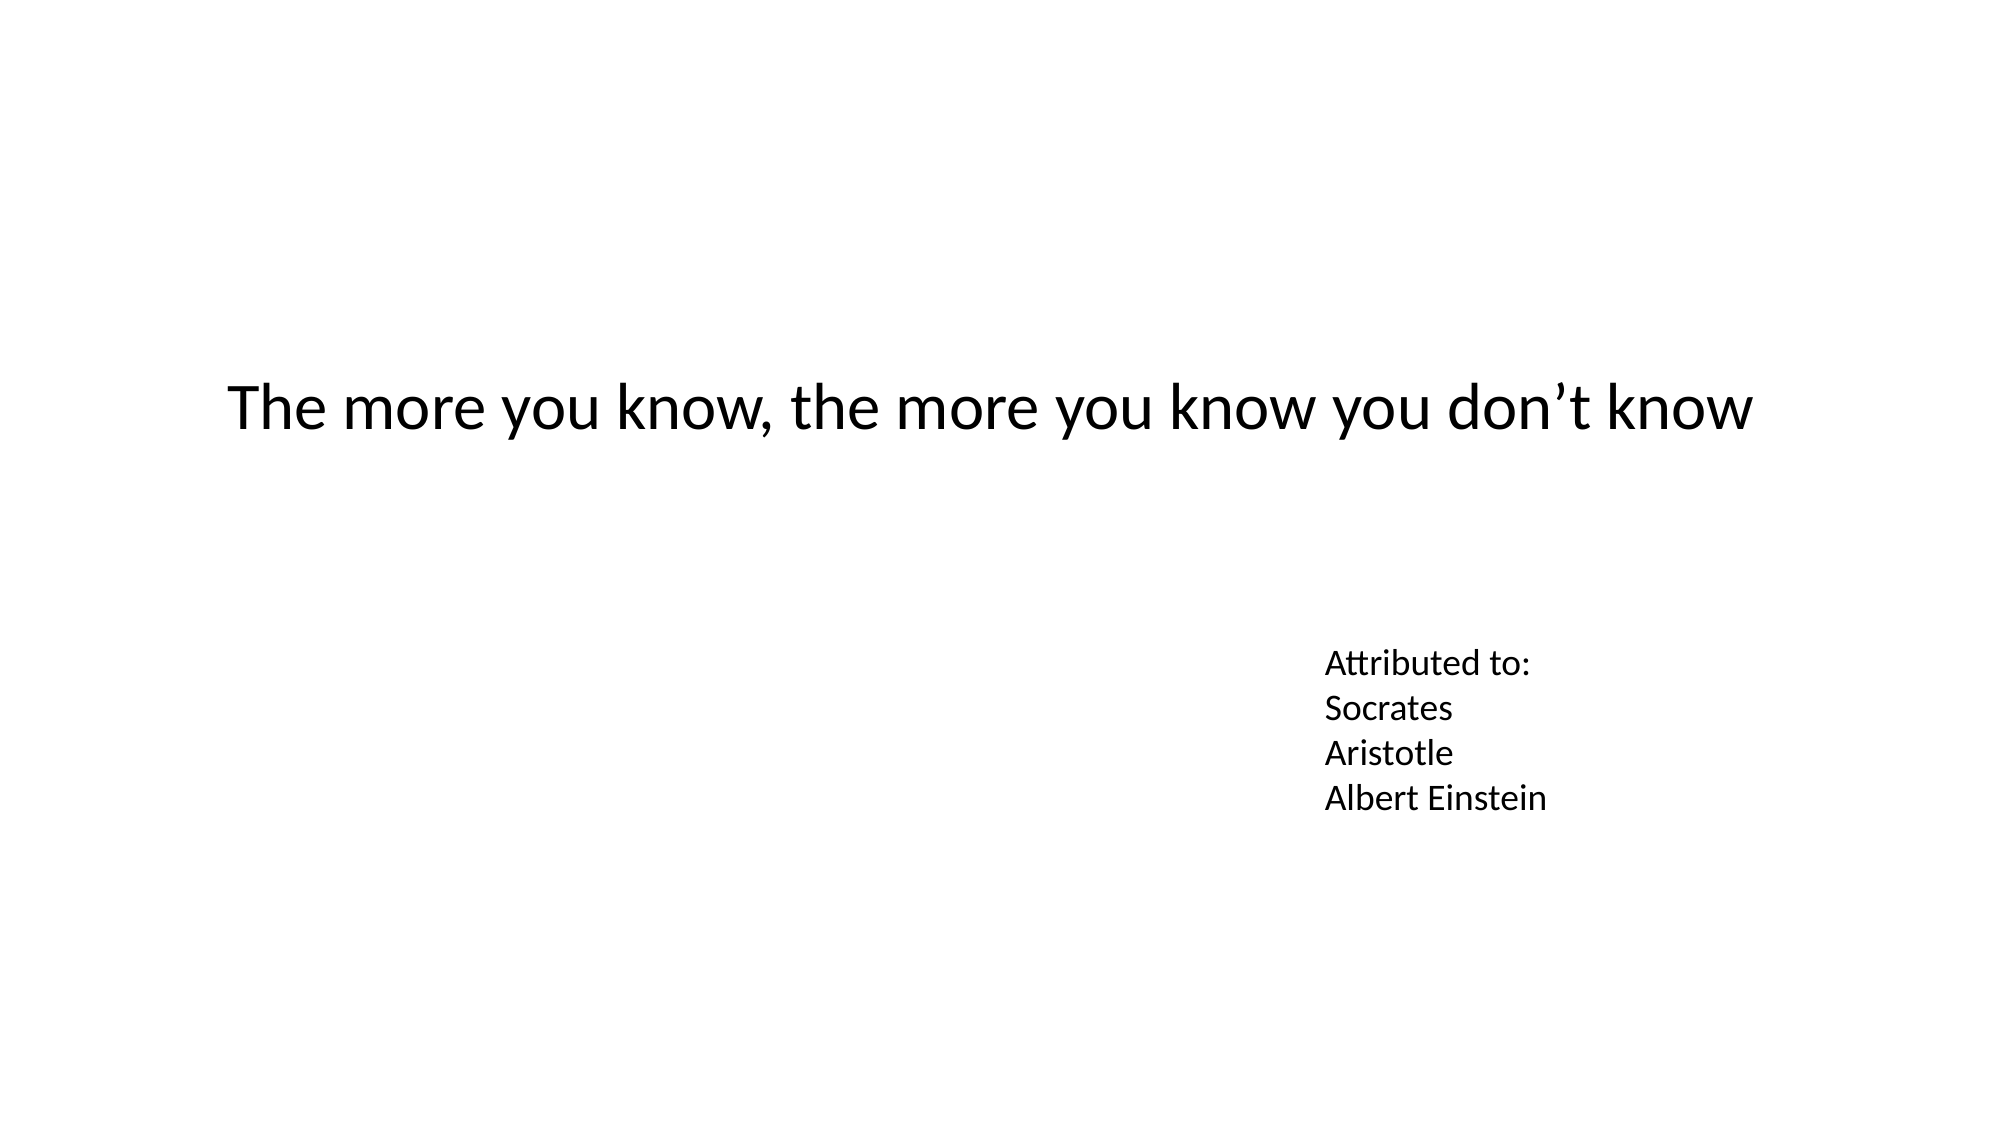

The more you know, the more you know you don’t know
Attributed to:
Socrates
Aristotle
Albert Einstein